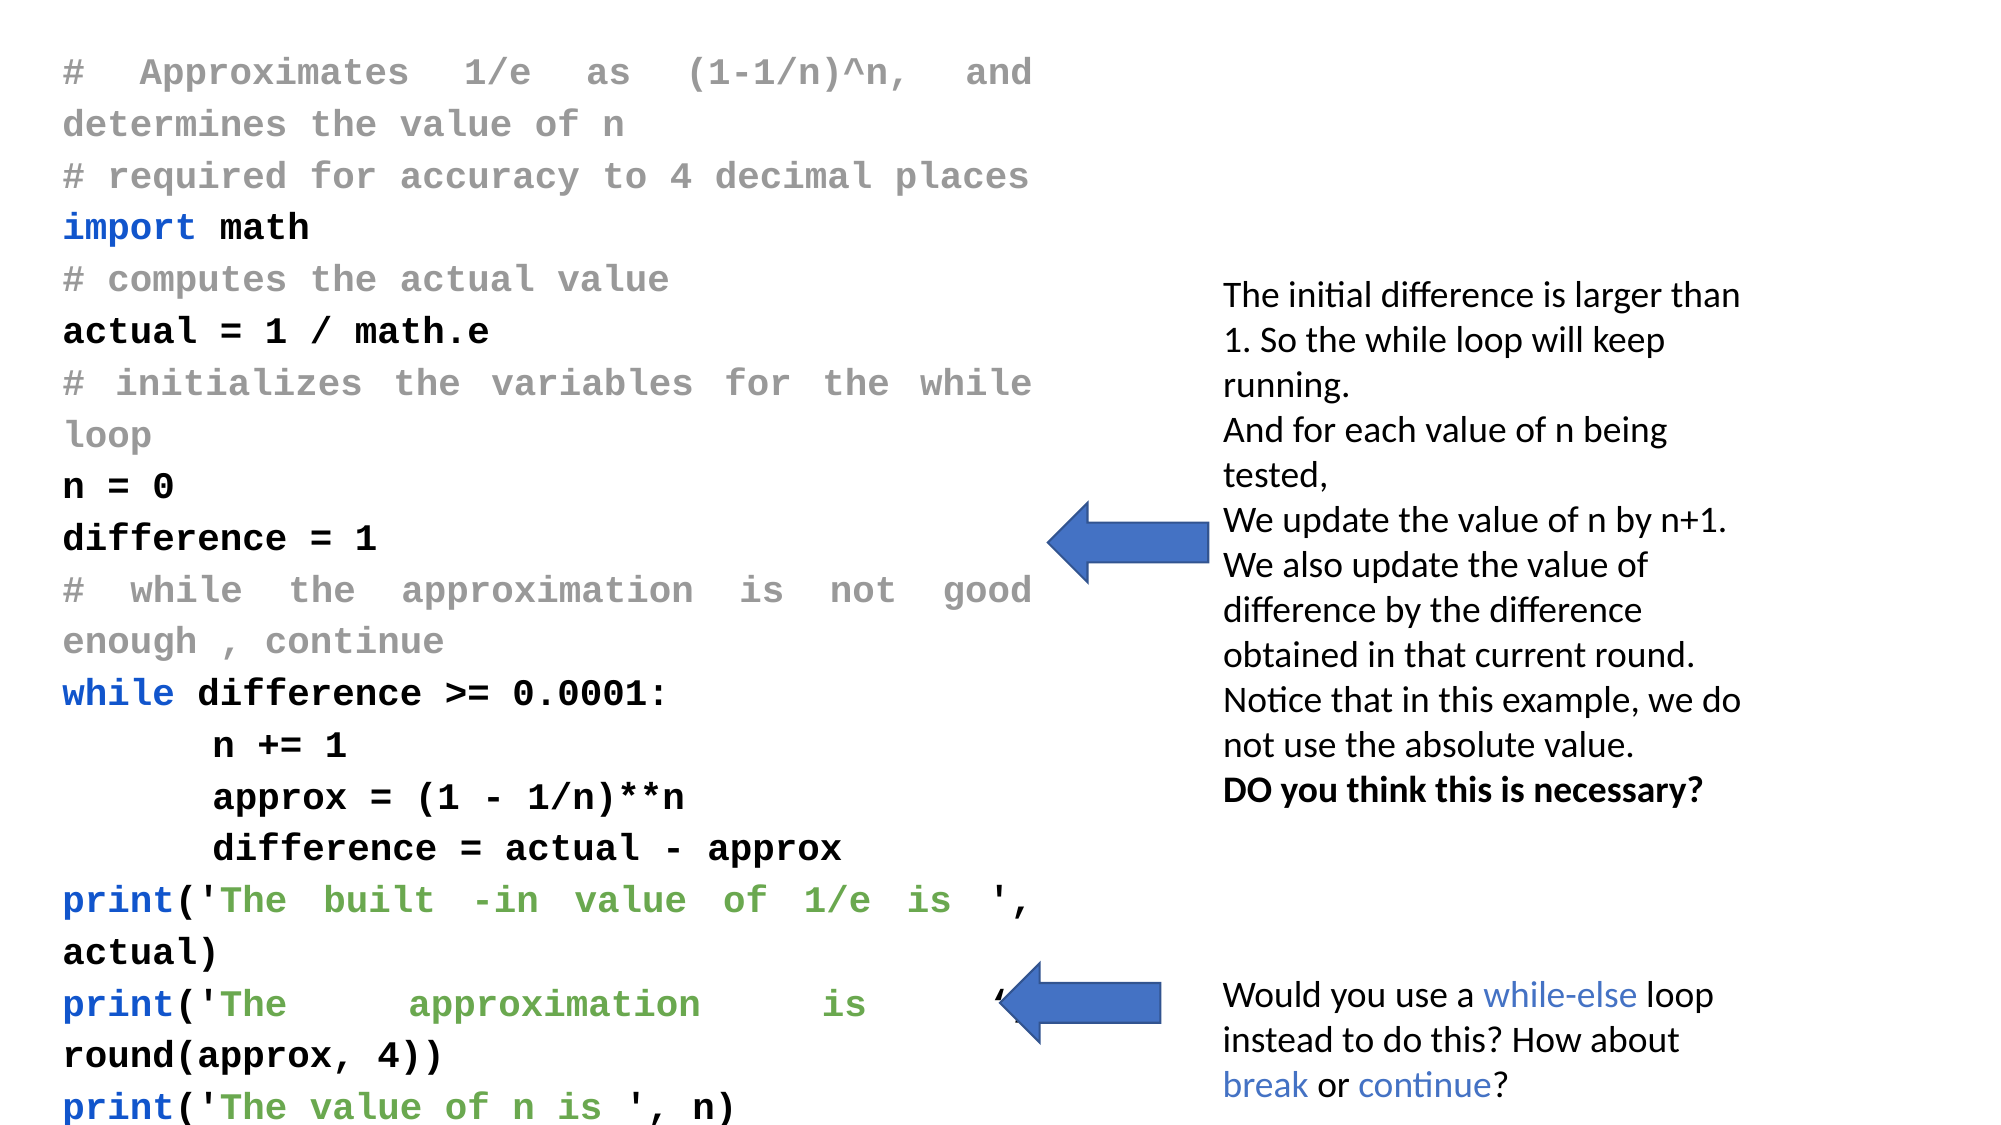

# Approximates 1/e as (1-1/n)^n, and determines the value of n
# required for accuracy to 4 decimal places
import math
# computes the actual value
actual = 1 / math.e
# initializes the variables for the while loop
n = 0
difference = 1
# while the approximation is not good enough , continue
while difference >= 0.0001:
	n += 1
	approx = (1 - 1/n)**n
	difference = actual - approx
print('The built -in value of 1/e is ', actual)
print('The approximation is ‘, round(approx, 4))
print('The value of n is ', n)
The initial difference is larger than 1. So the while loop will keep running.
And for each value of n being tested,
We update the value of n by n+1.
We also update the value of difference by the difference obtained in that current round.
Notice that in this example, we do not use the absolute value.
DO you think this is necessary?

Would you use a while-else loop instead to do this? How about break or continue?